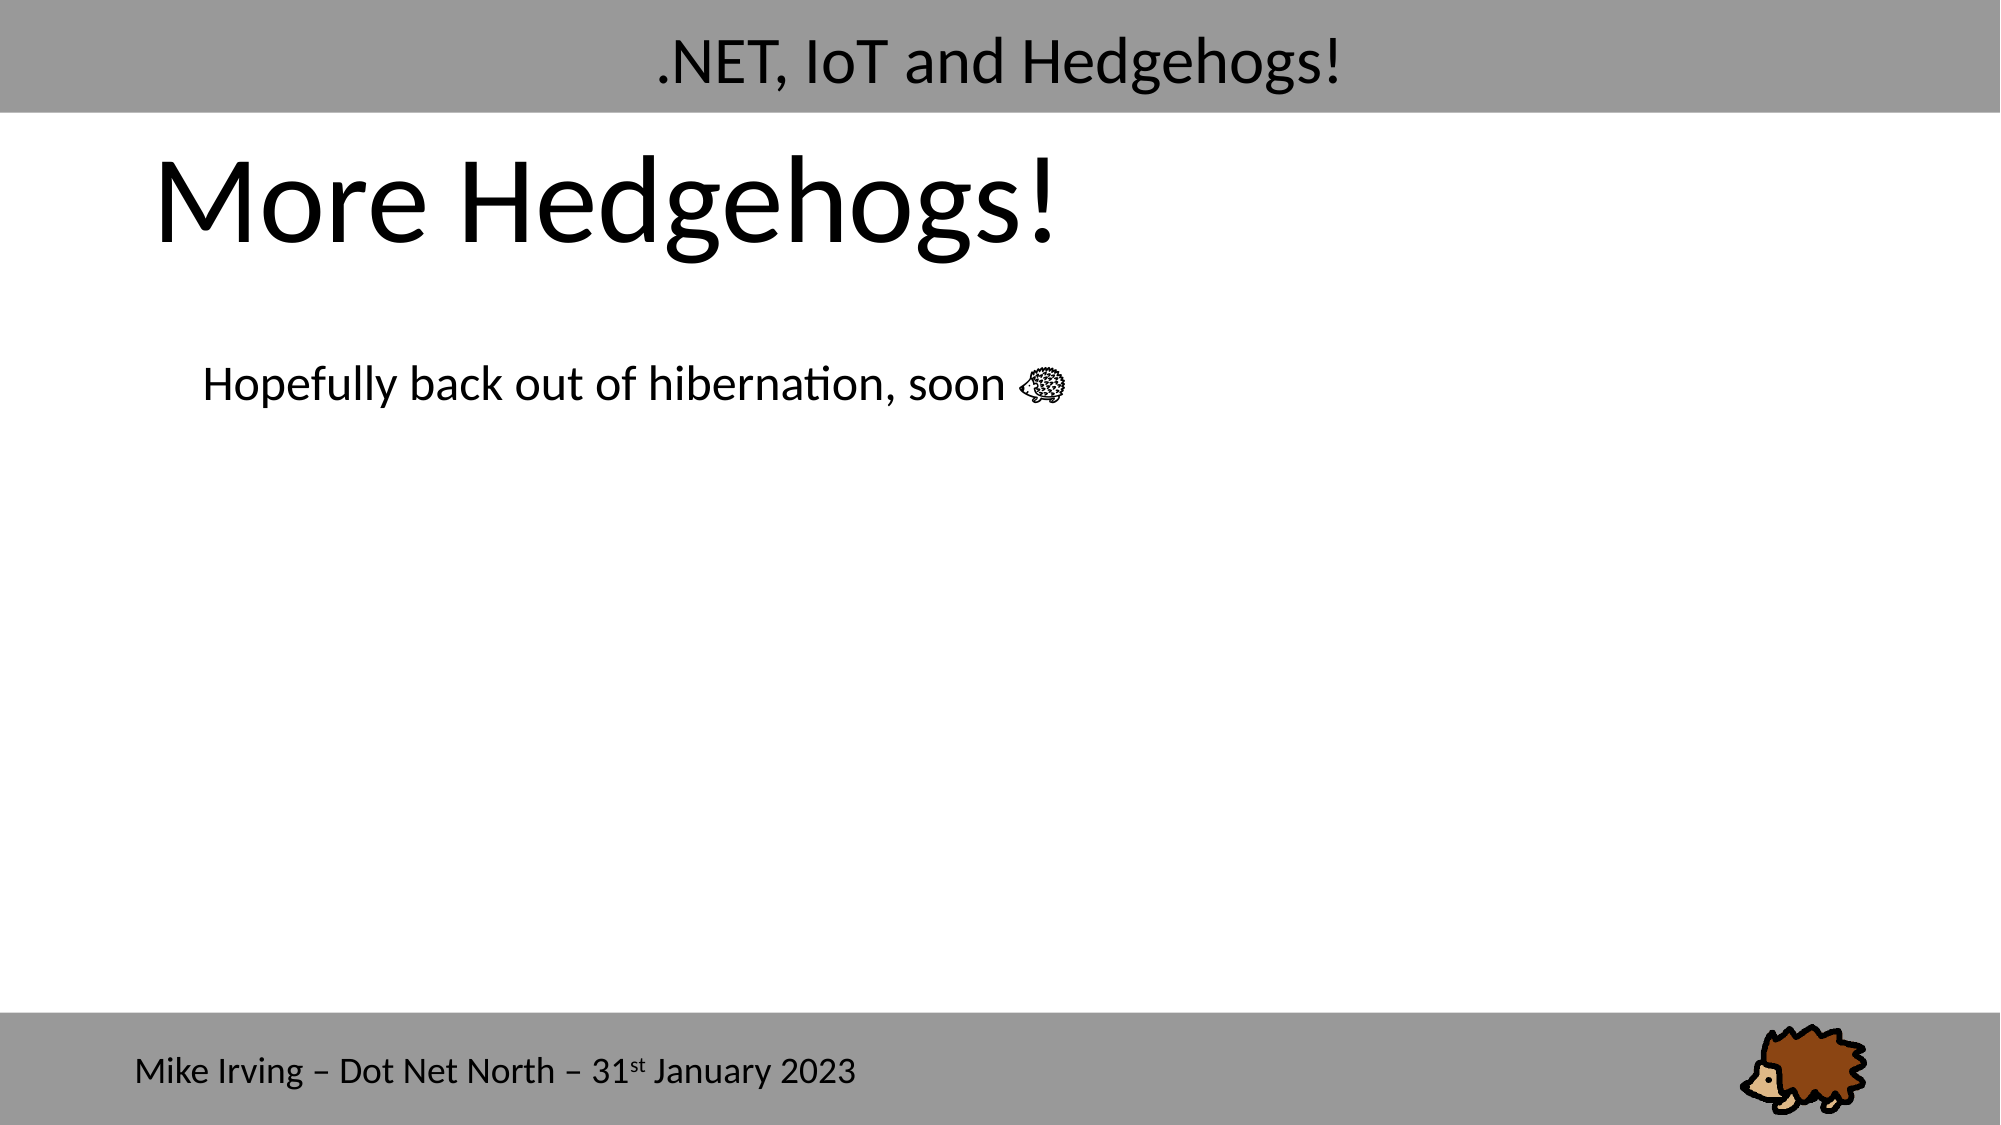

More Hedgehogs!

Hopefully back out of hibernation, soon 🦔